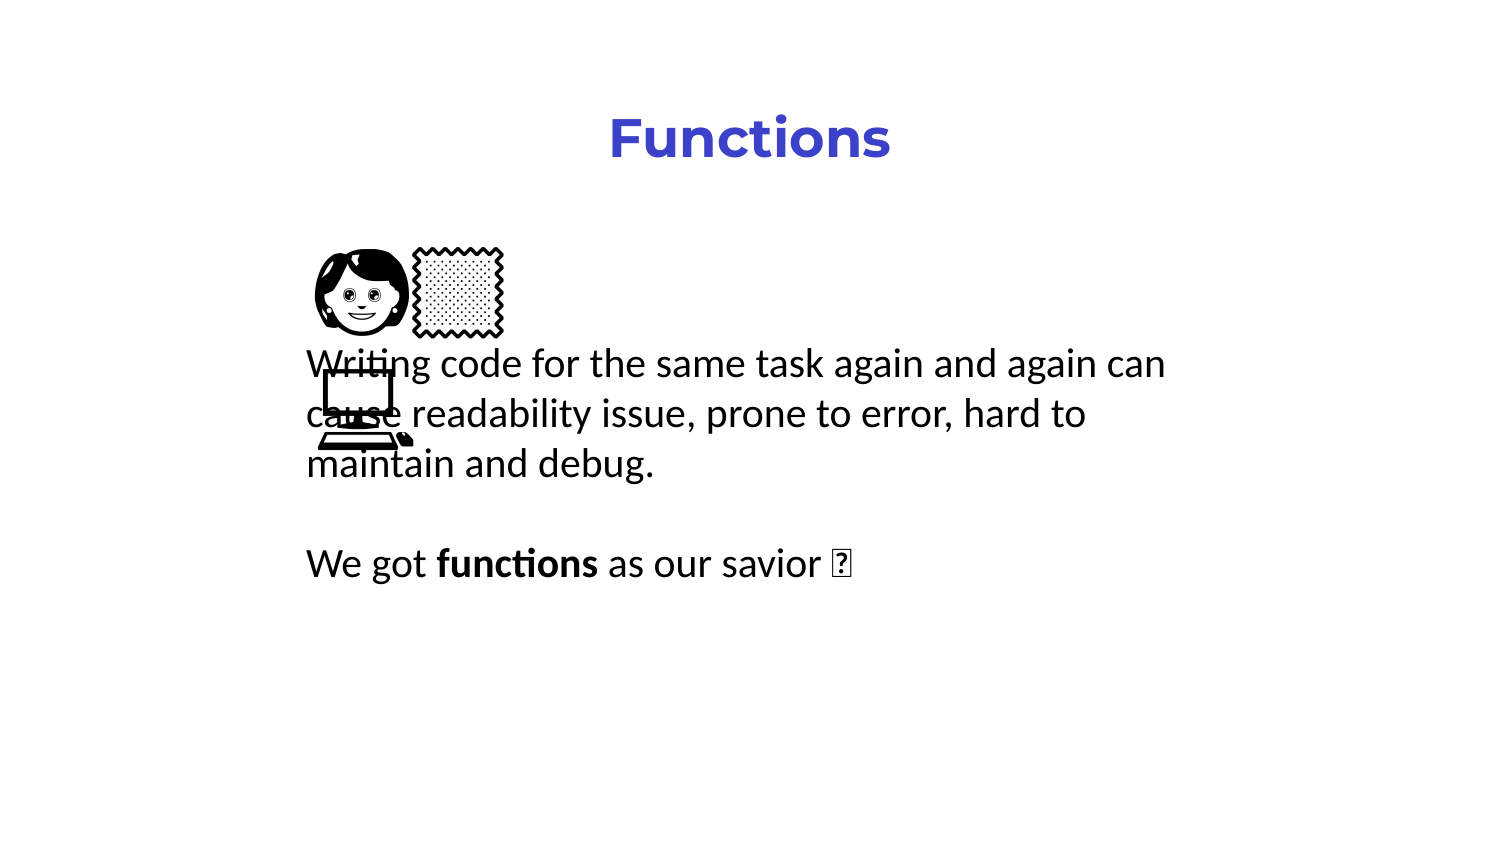

Functions
👩🏻‍💻
Writing code for the same task again and again can cause readability issue, prone to error, hard to maintain and debug.

We got functions as our savior 🥰